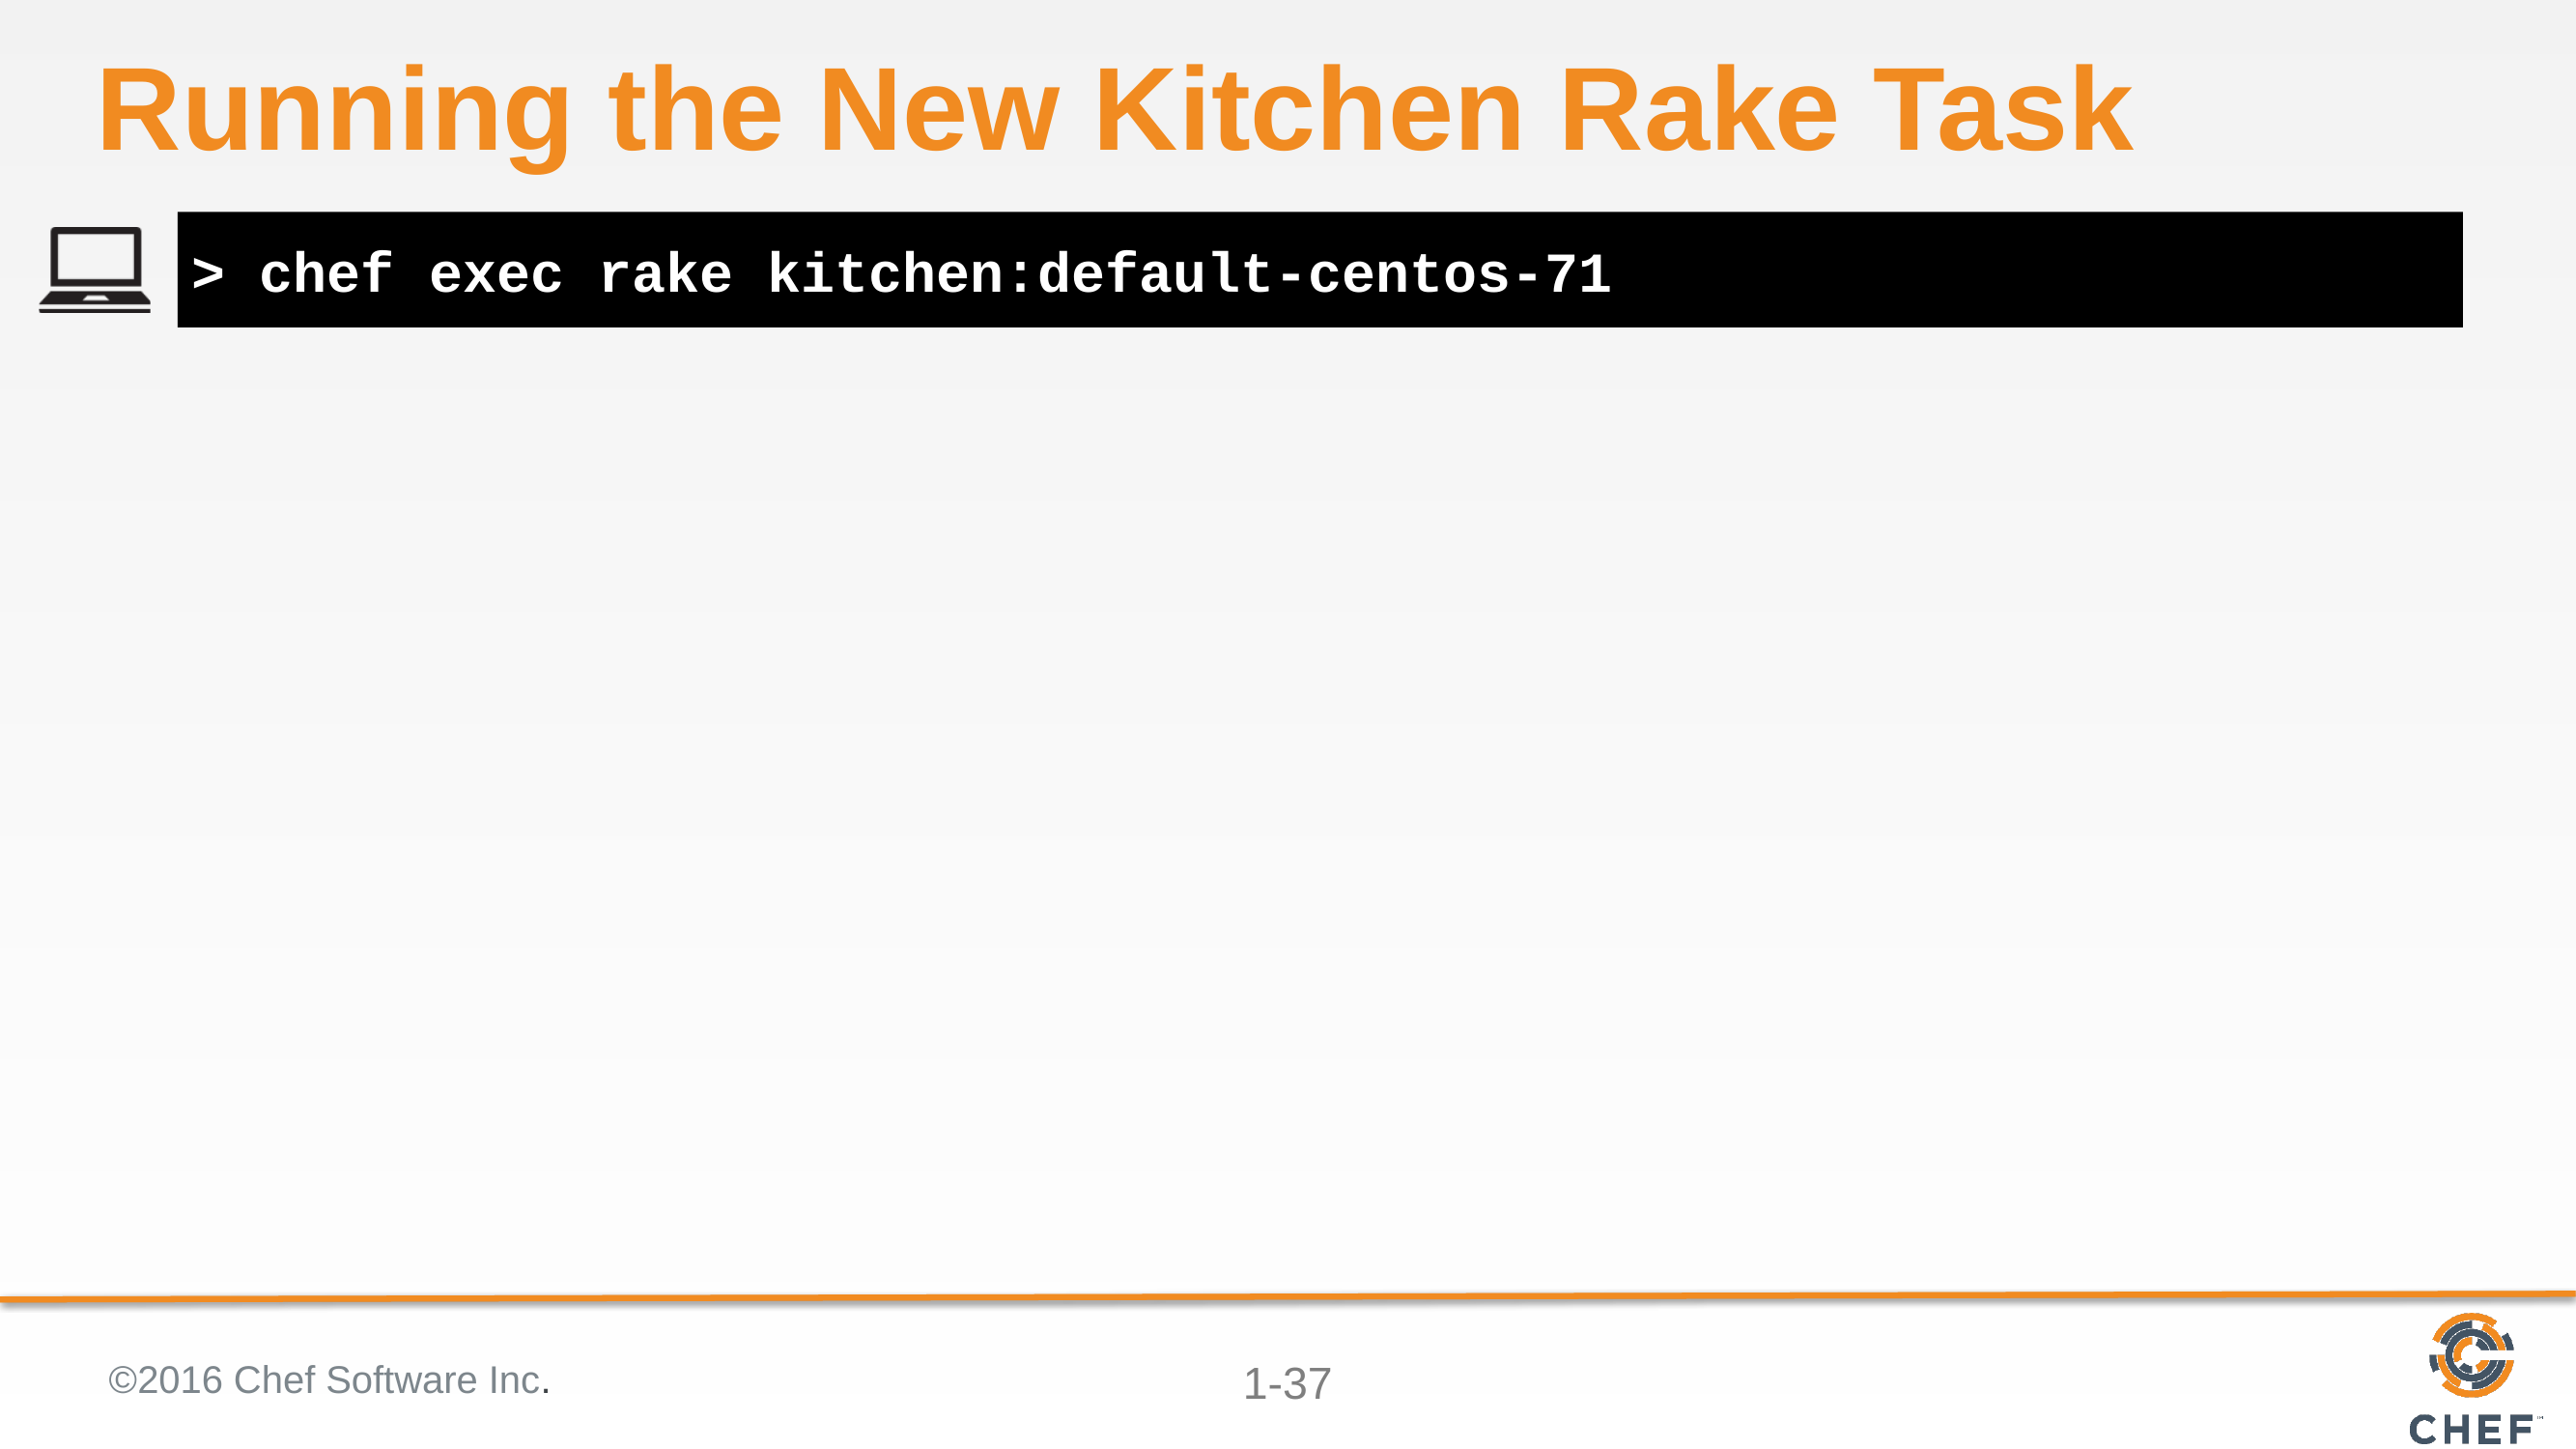

# Running the New Kitchen Rake Task
> chef exec rake kitchen:default-centos-71